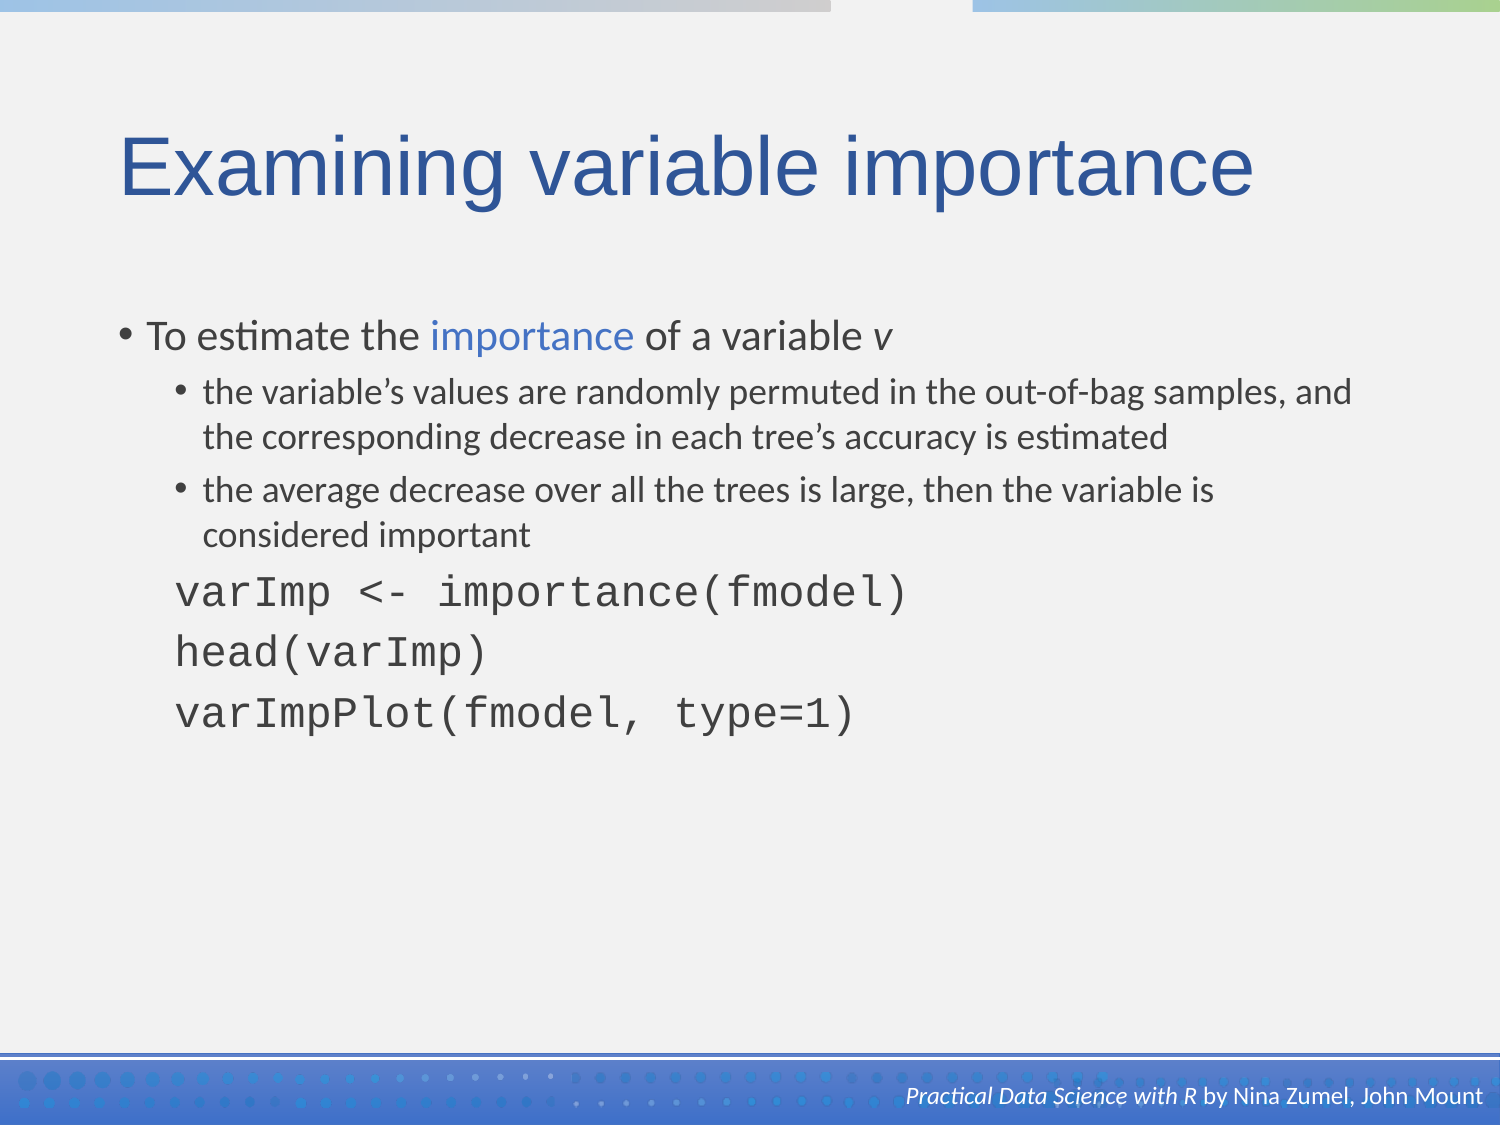

# Examining variable importance
To estimate the importance of a variable v
the variable’s values are randomly permuted in the out-of-bag samples, and the corresponding decrease in each tree’s accuracy is estimated
the average decrease over all the trees is large, then the variable is considered important
varImp <- importance(fmodel)
head(varImp)
varImpPlot(fmodel, type=1)
Practical Data Science with R by Nina Zumel, John Mount